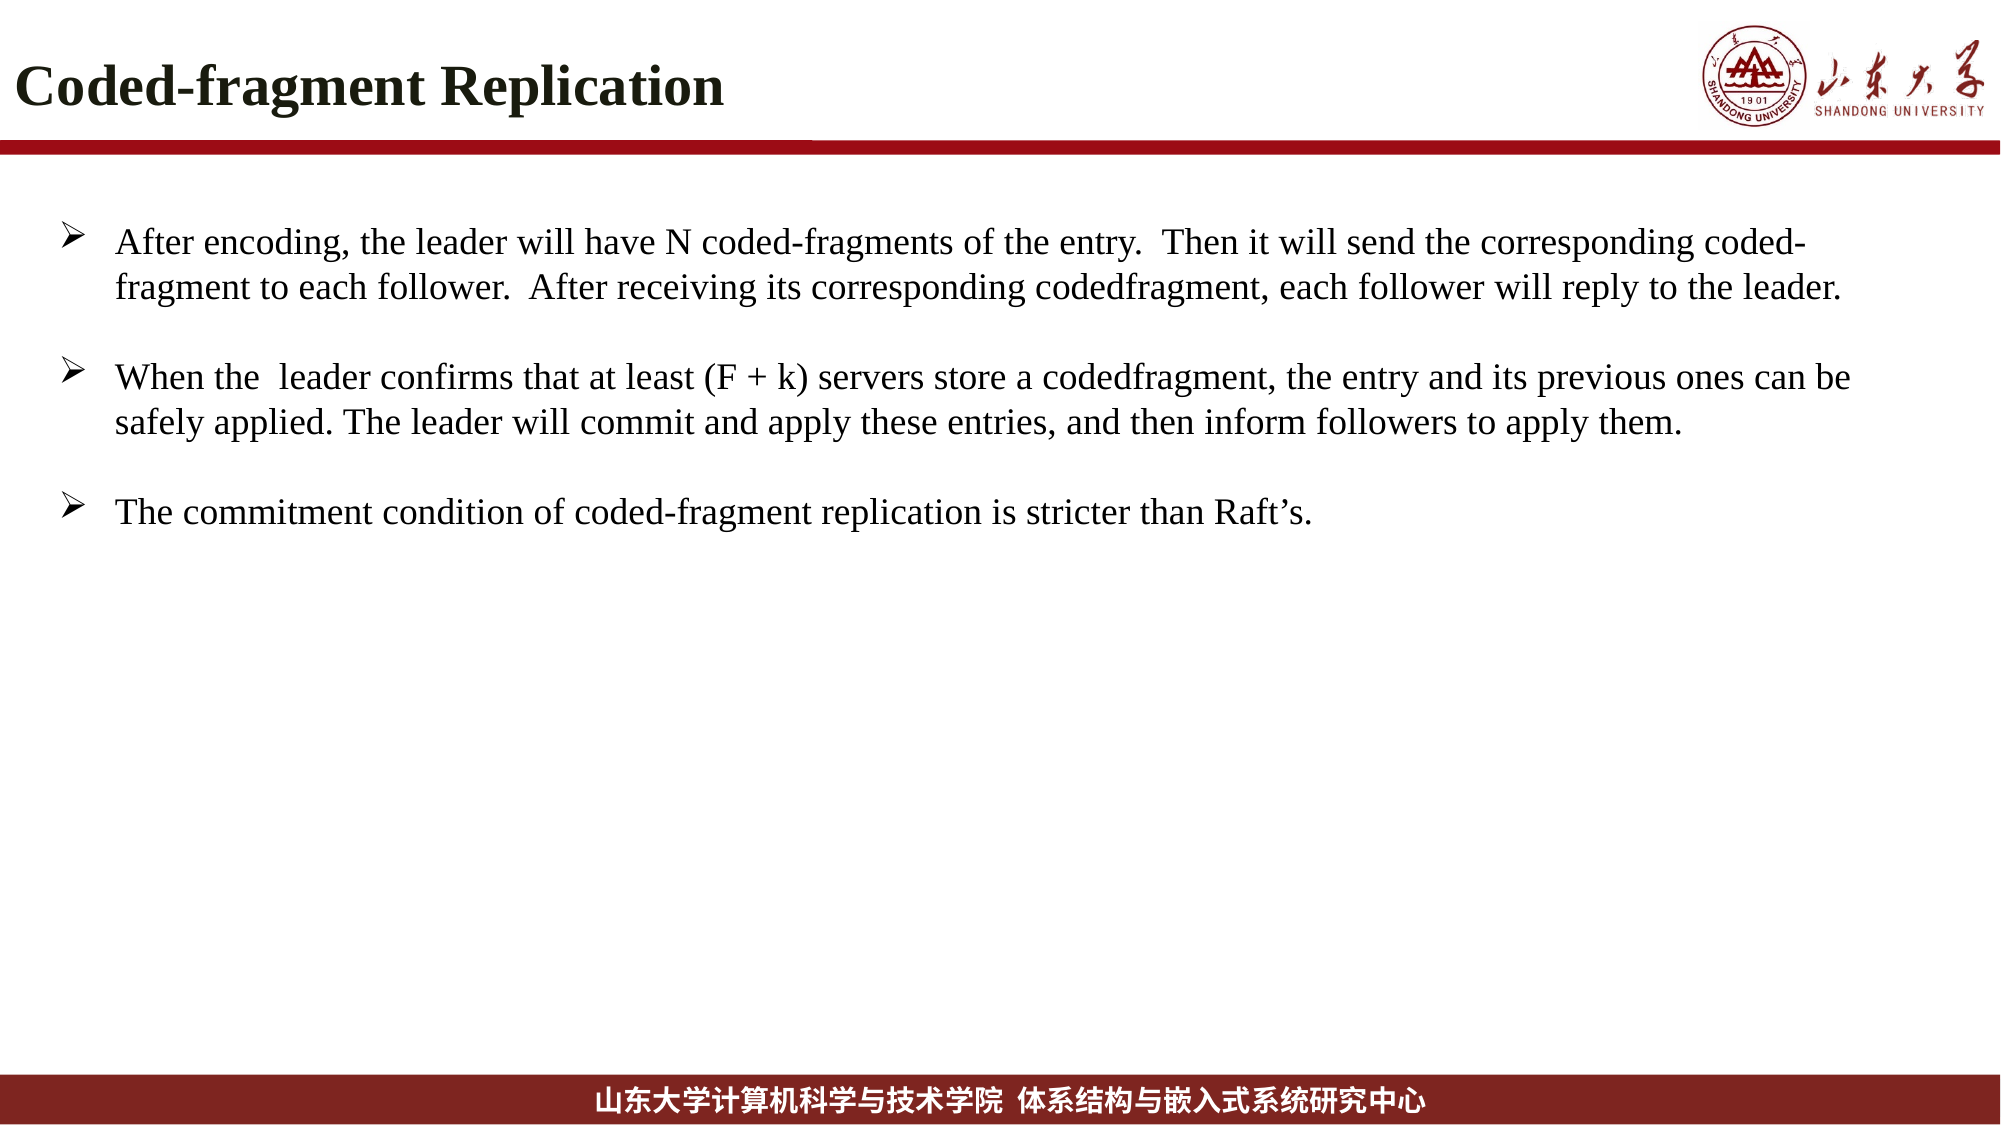

# Coded-fragment Replication
After encoding, the leader will have N coded-fragments of the entry.  Then it will send the corresponding coded-fragment to each follower.  After receiving its corresponding codedfragment, each follower will reply to the leader.

When the  leader confirms that at least (F + k) servers store a codedfragment, the entry and its previous ones can be safely applied. The leader will commit and apply these entries, and then inform followers to apply them.

The commitment condition of coded-fragment replication is stricter than Raft’s.